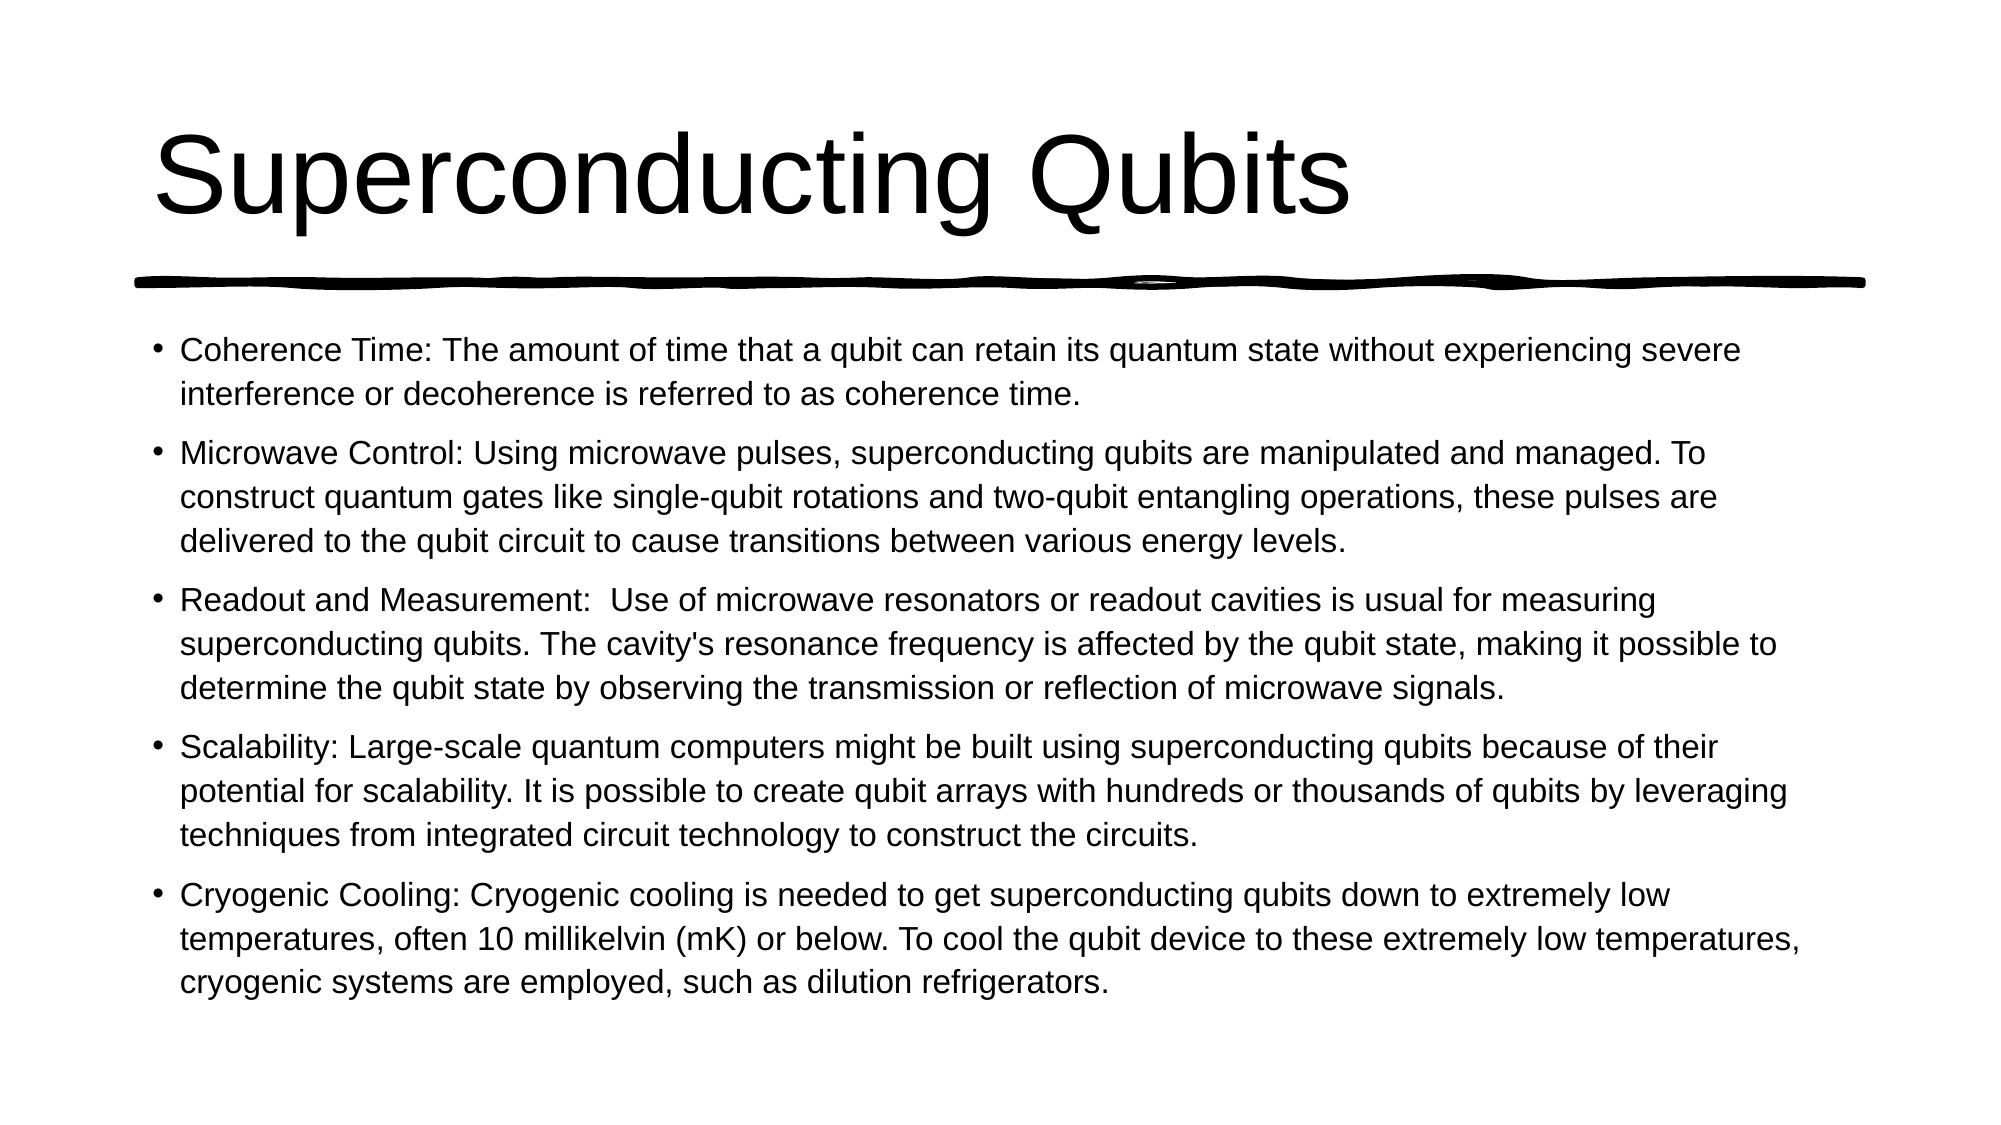

# Superconducting Qubits
Coherence Time: The amount of time that a qubit can retain its quantum state without experiencing severe interference or decoherence is referred to as coherence time.
Microwave Control: Using microwave pulses, superconducting qubits are manipulated and managed. To construct quantum gates like single-qubit rotations and two-qubit entangling operations, these pulses are delivered to the qubit circuit to cause transitions between various energy levels.
Readout and Measurement:  Use of microwave resonators or readout cavities is usual for measuring superconducting qubits. The cavity's resonance frequency is affected by the qubit state, making it possible to determine the qubit state by observing the transmission or reflection of microwave signals.
Scalability: Large-scale quantum computers might be built using superconducting qubits because of their potential for scalability. It is possible to create qubit arrays with hundreds or thousands of qubits by leveraging techniques from integrated circuit technology to construct the circuits.
Cryogenic Cooling: Cryogenic cooling is needed to get superconducting qubits down to extremely low temperatures, often 10 millikelvin (mK) or below. To cool the qubit device to these extremely low temperatures, cryogenic systems are employed, such as dilution refrigerators.